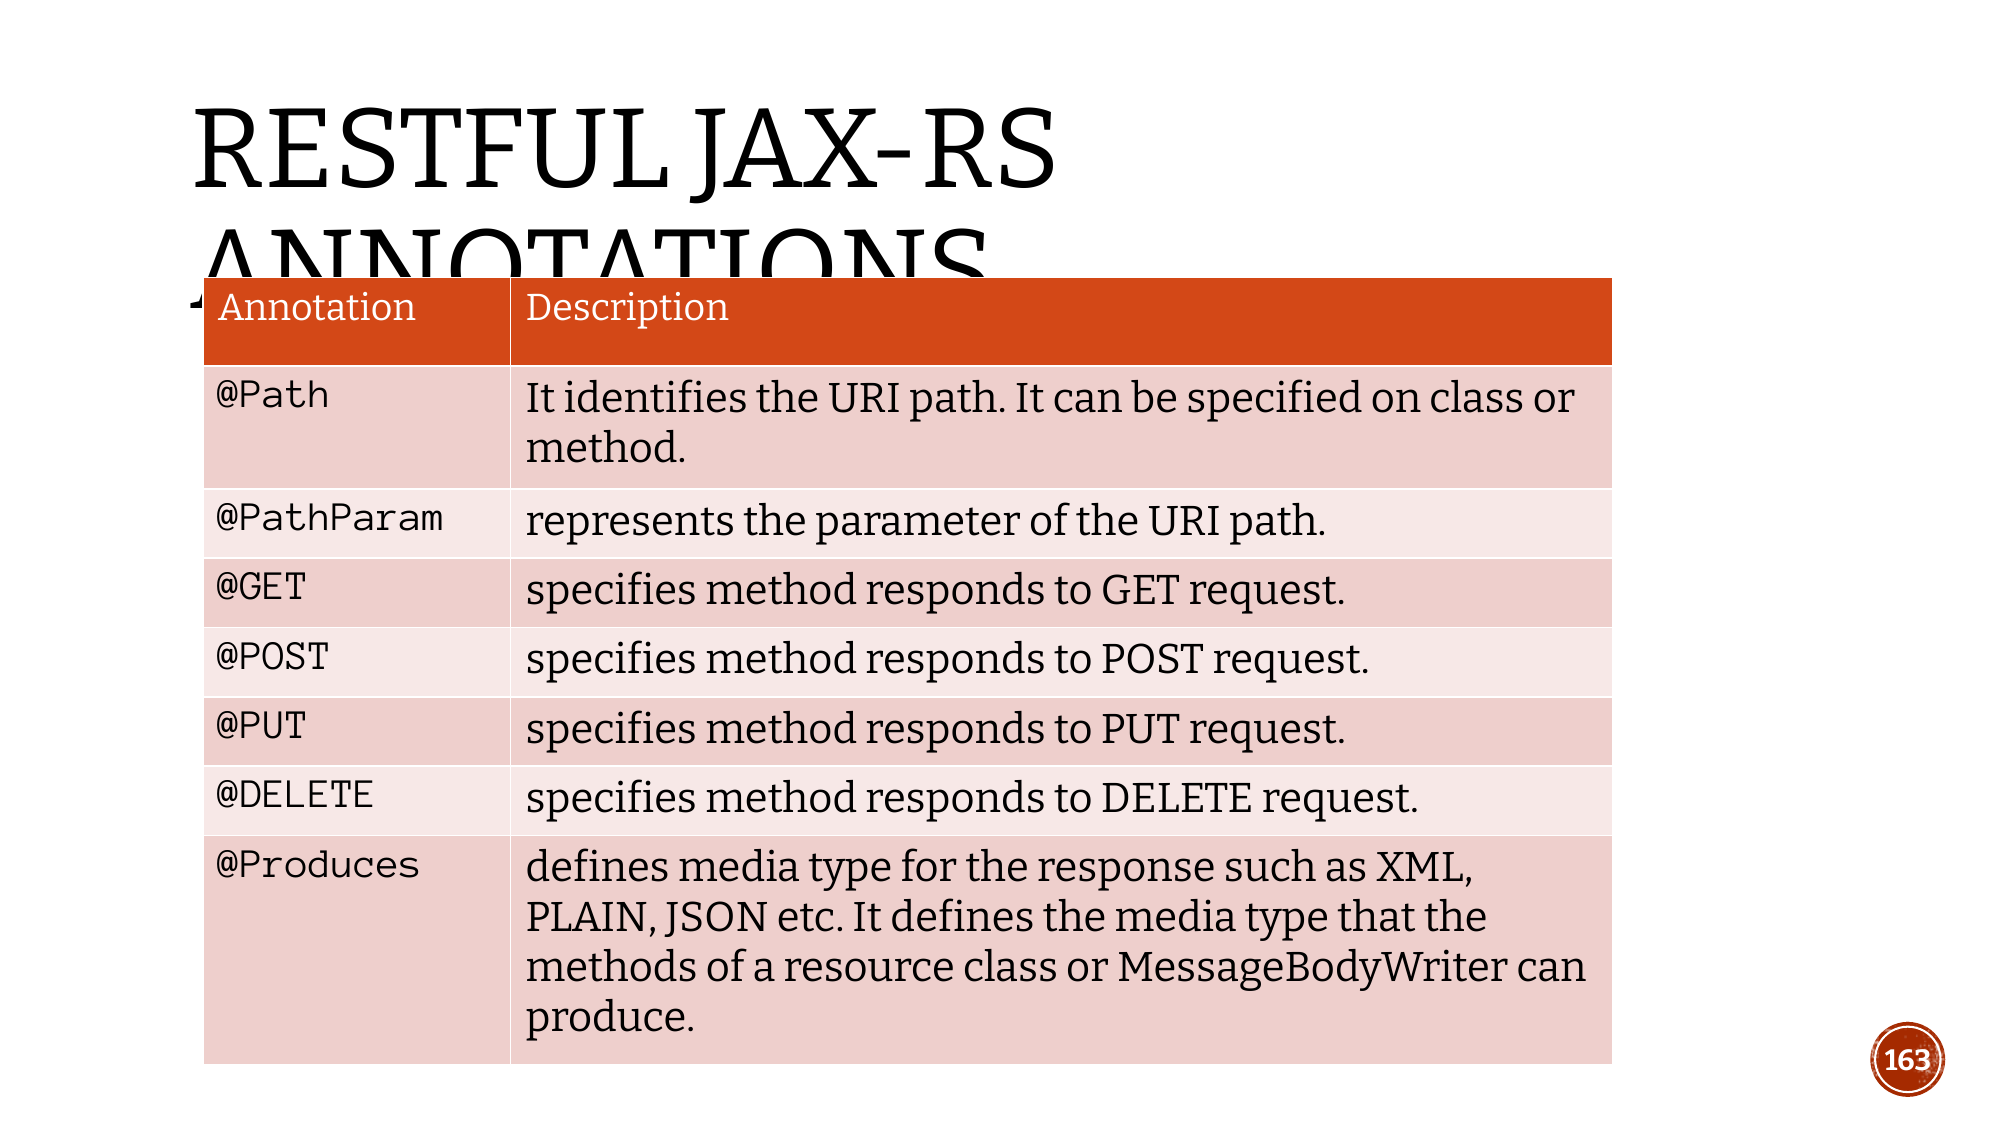

# RESTful JAX-RS Annotations
| Annotation | Description |
| --- | --- |
| @Path | It identifies the URI path. It can be specified on class or method. |
| @PathParam | represents the parameter of the URI path. |
| @GET | specifies method responds to GET request. |
| @POST | specifies method responds to POST request. |
| @PUT | specifies method responds to PUT request. |
| @DELETE | specifies method responds to DELETE request. |
| @Produces | defines media type for the response such as XML, PLAIN, JSON etc. It defines the media type that the methods of a resource class or MessageBodyWriter can produce. |
163